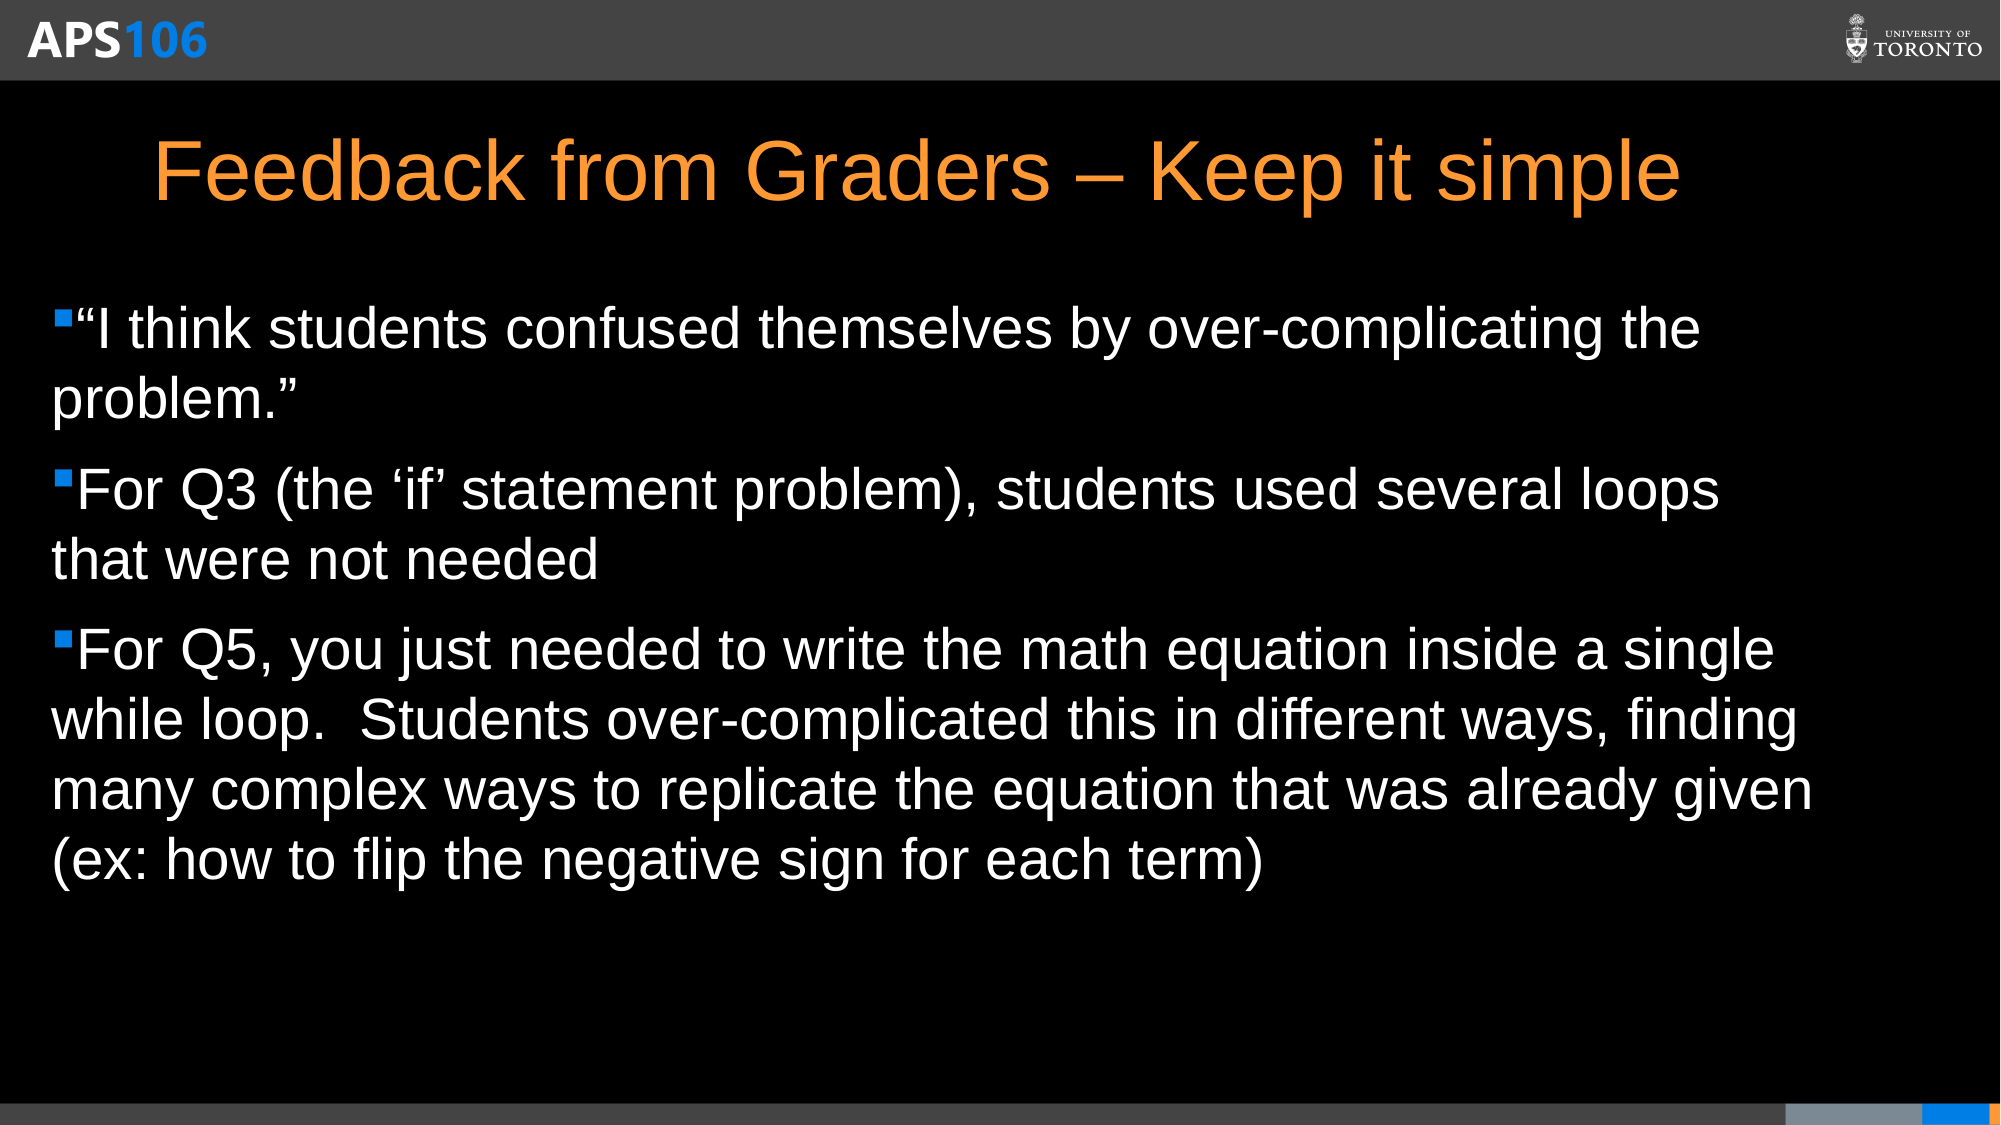

# Feedback from Graders – Keep it simple
“I think students confused themselves by over-complicating the problem.”
For Q3 (the ‘if’ statement problem), students used several loops that were not needed
For Q5, you just needed to write the math equation inside a single while loop.  Students over-complicated this in different ways, finding many complex ways to replicate the equation that was already given (ex: how to flip the negative sign for each term)